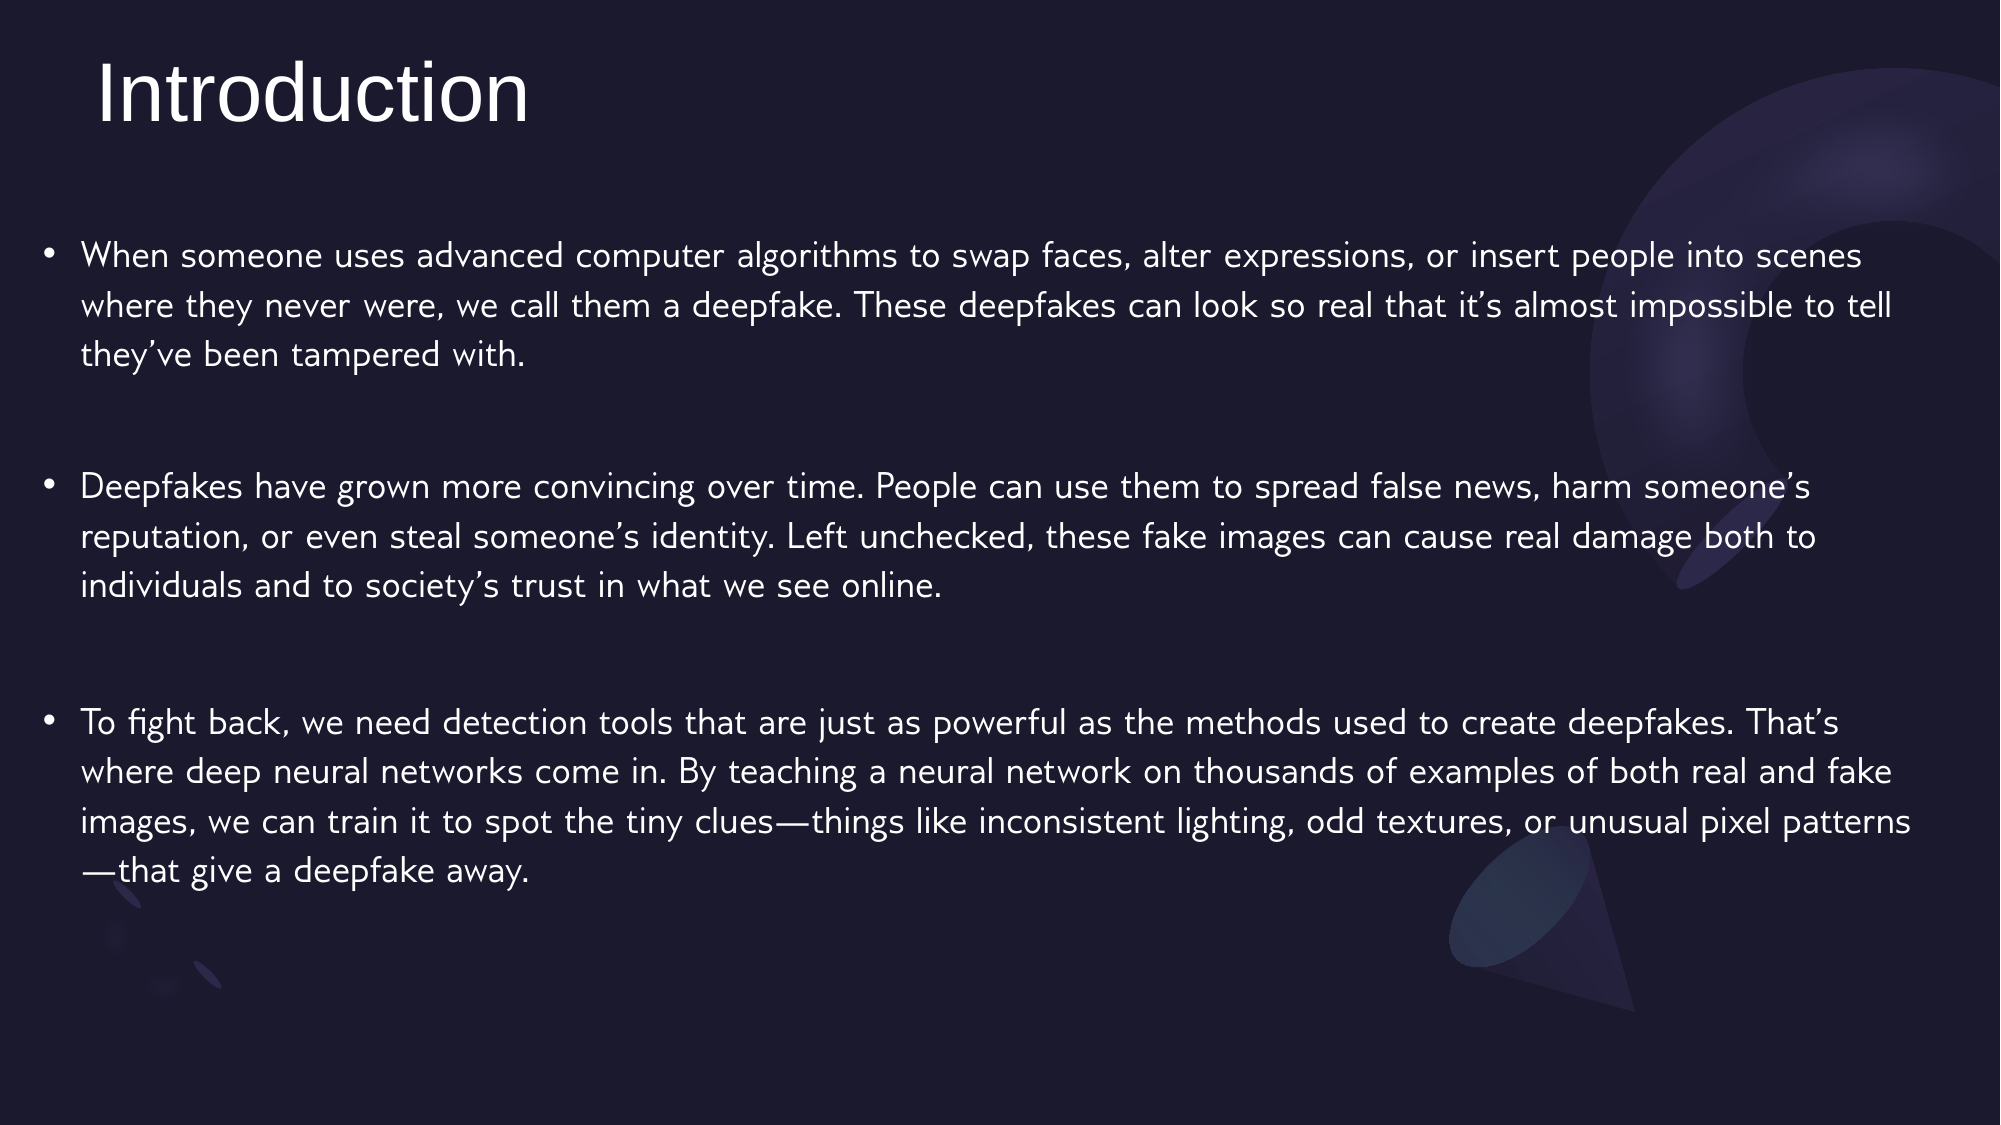

# Introduction
When someone uses advanced computer algorithms to swap faces, alter expressions, or insert people into scenes where they never were, we call them a deepfake. These deepfakes can look so real that it’s almost impossible to tell they’ve been tampered with.
Deepfakes have grown more convincing over time. People can use them to spread false news, harm someone’s reputation, or even steal someone’s identity. Left unchecked, these fake images can cause real damage both to individuals and to society’s trust in what we see online.
To fight back, we need detection tools that are just as powerful as the methods used to create deepfakes. That’s where deep neural networks come in. By teaching a neural network on thousands of examples of both real and fake images, we can train it to spot the tiny clues—things like inconsistent lighting, odd textures, or unusual pixel patterns—that give a deepfake away.